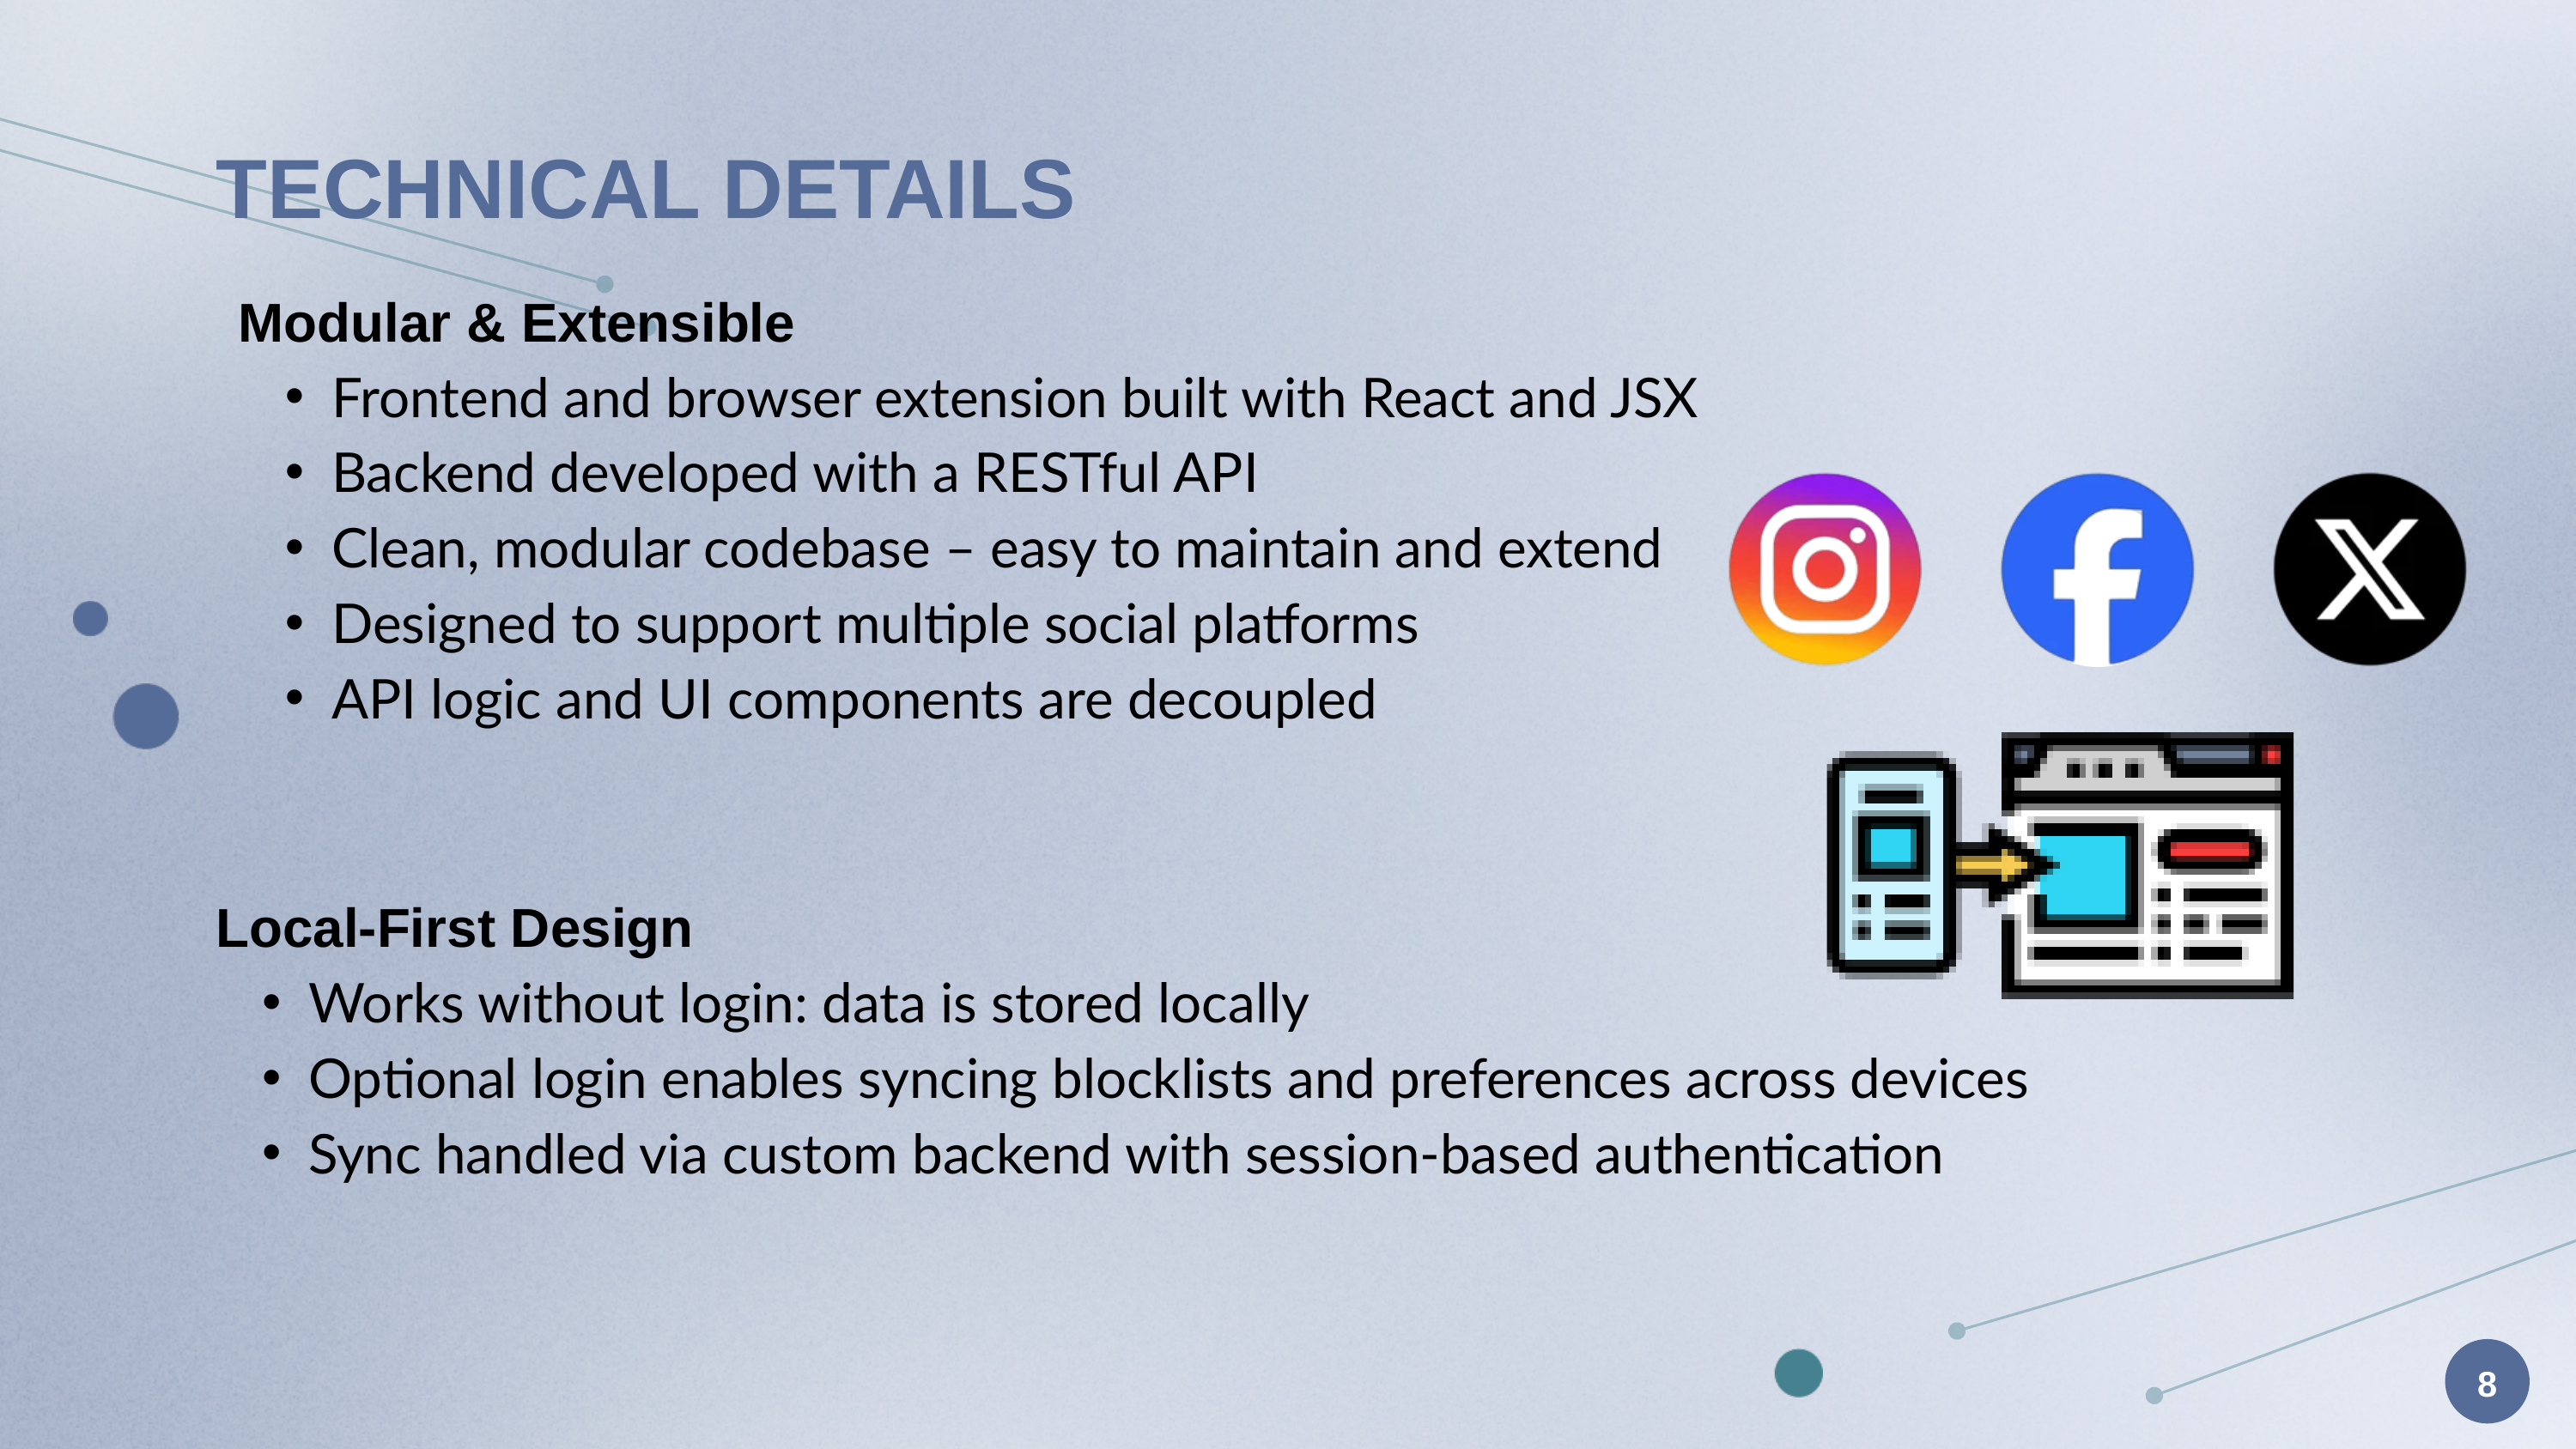

TECHNICAL DETAILS

Modular & Extensible
Frontend and browser extension built with React and JSX
Backend developed with a RESTful API
Clean, modular codebase – easy to maintain and extend
Designed to support multiple social platforms
API logic and UI components are decoupled

Local-First Design
Works without login: data is stored locally
Optional login enables syncing blocklists and preferences across devices
Sync handled via custom backend with session-based authentication

8